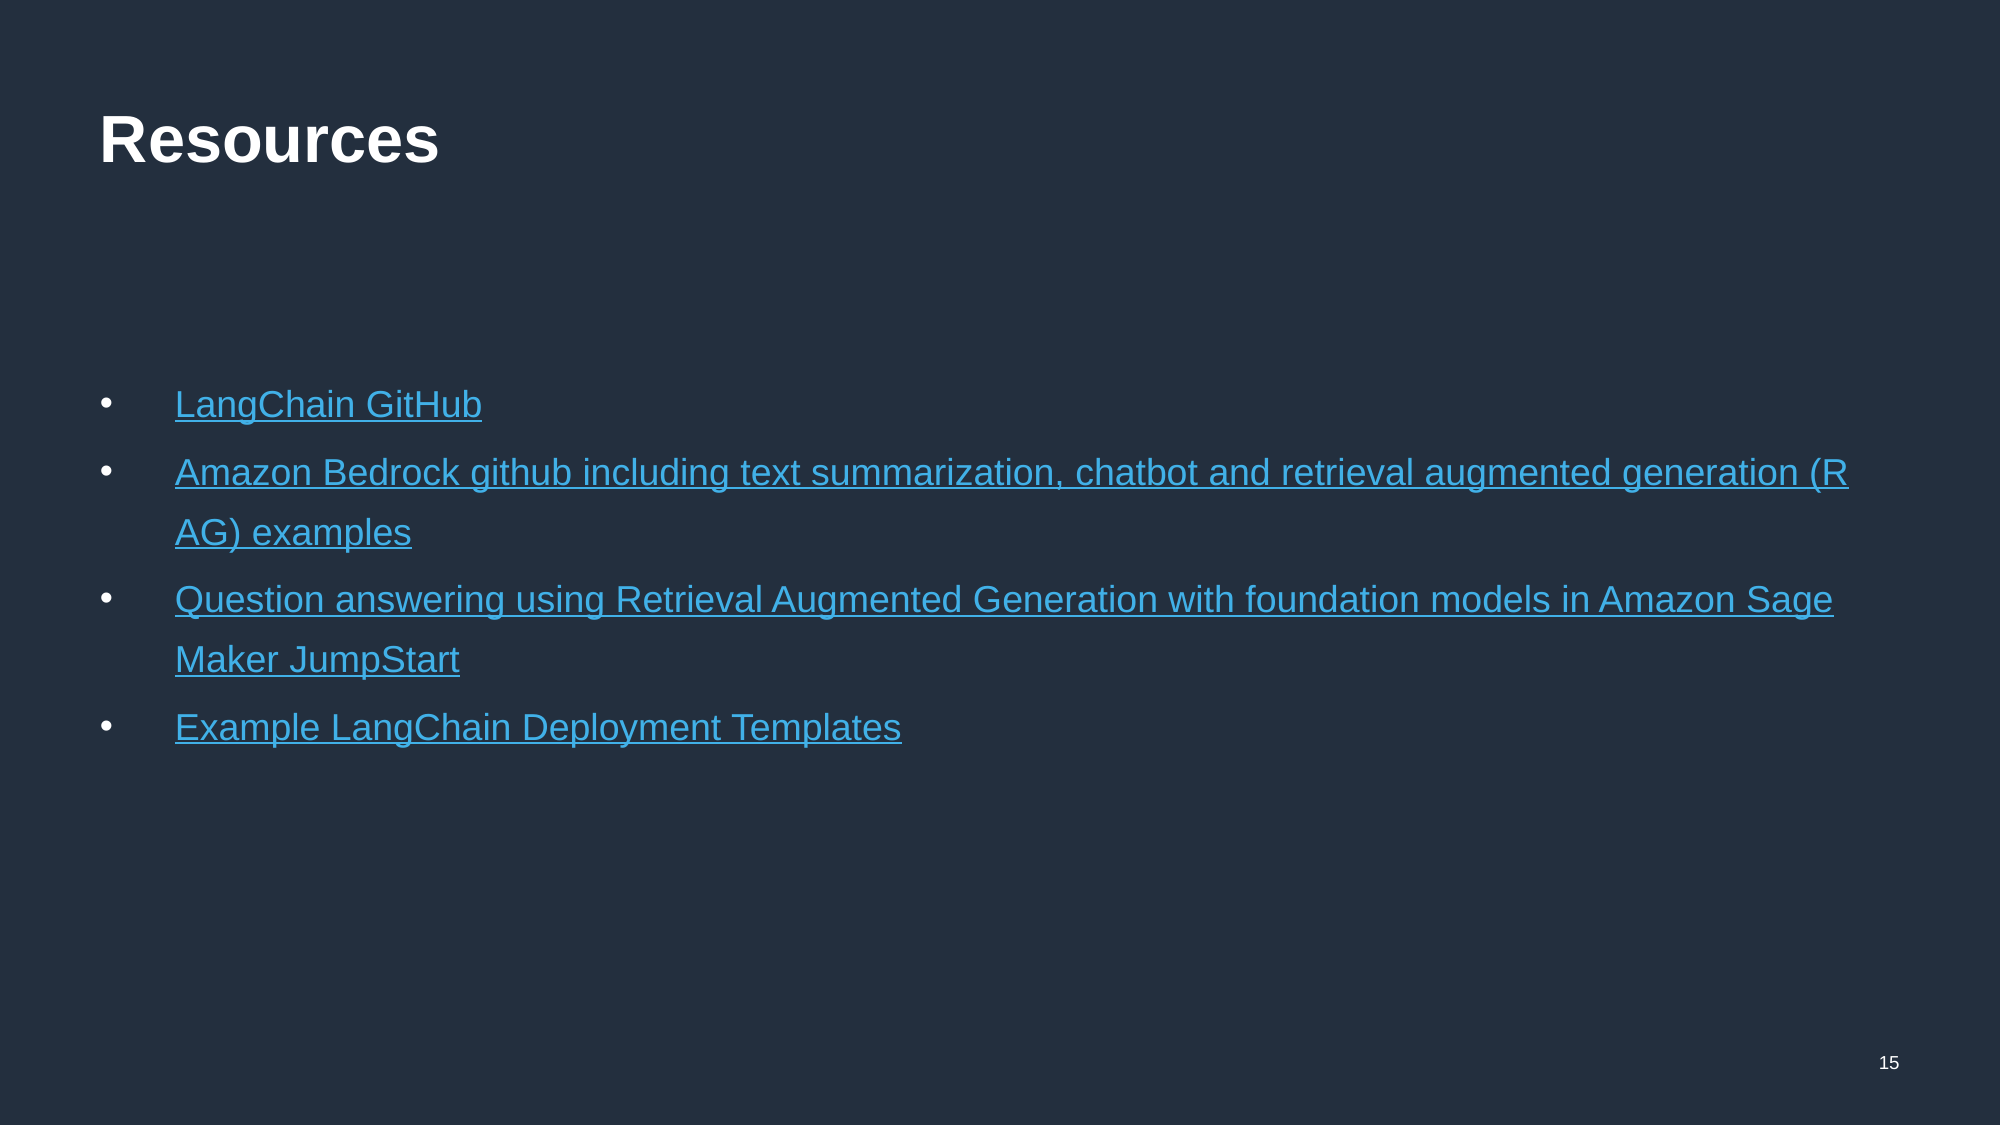

# Resources

LangChain GitHub
Amazon Bedrock github including text summarization, chatbot and retrieval augmented generation (RAG) examples
Question answering using Retrieval Augmented Generation with foundation models in Amazon SageMaker JumpStart
Example LangChain Deployment Templates

15